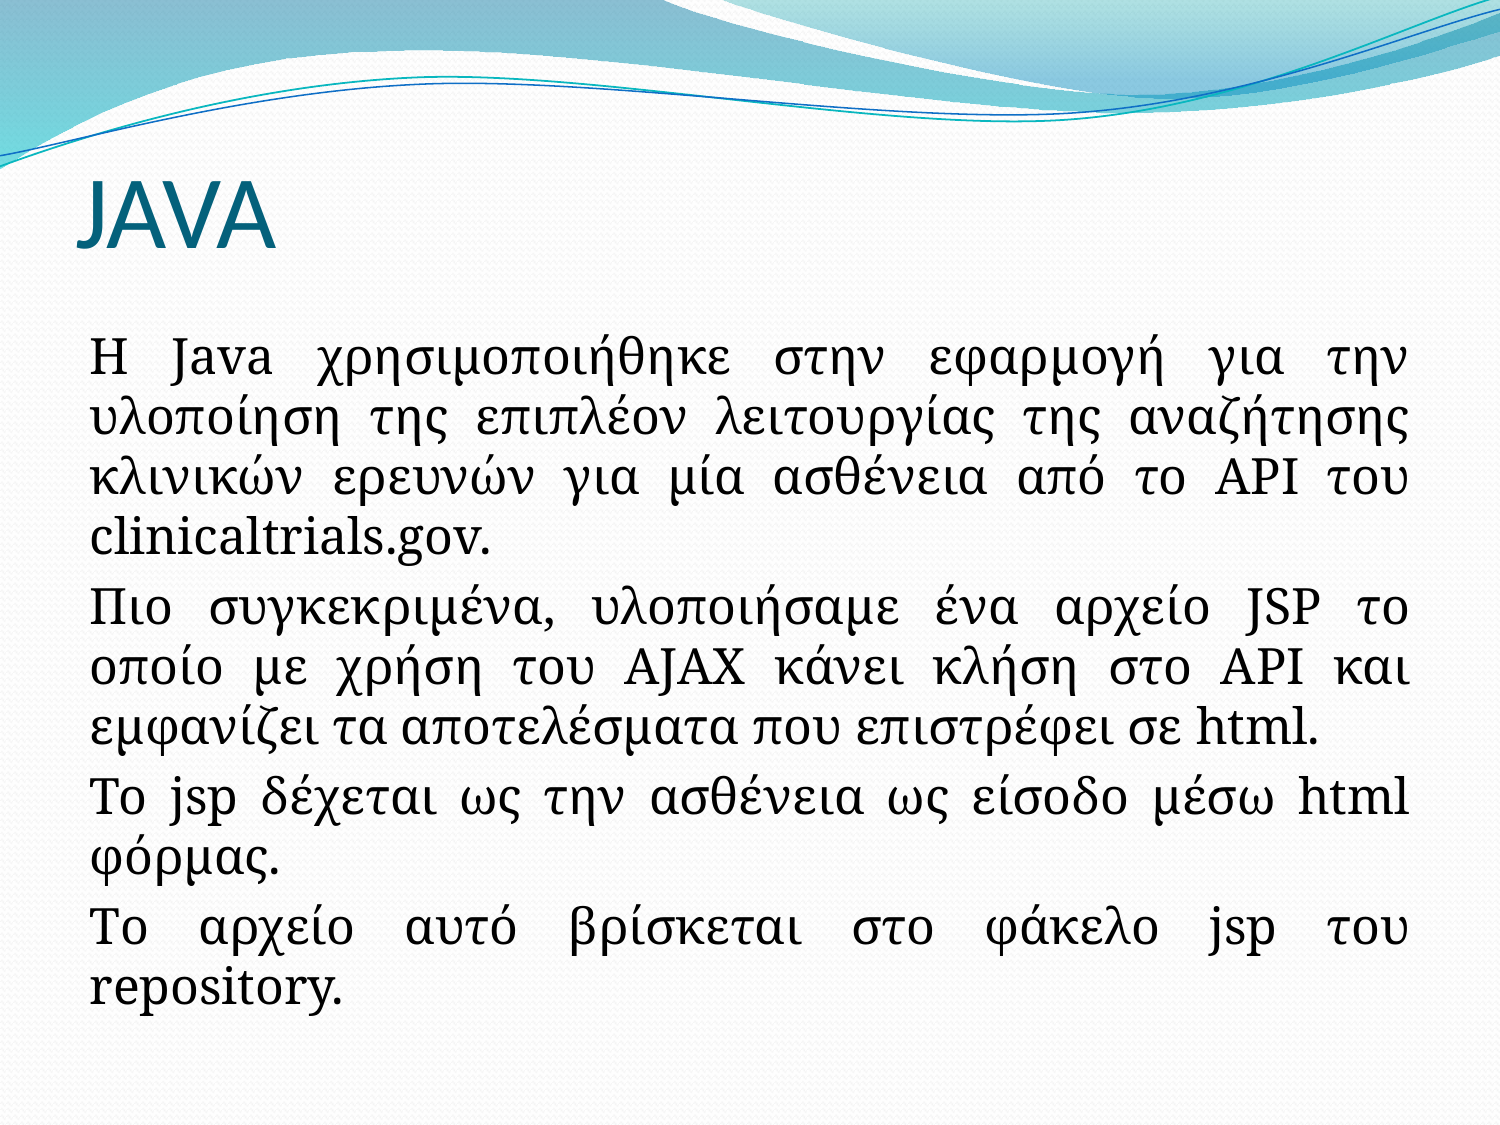

# JAVA
Η Java χρησιμοποιήθηκε στην εφαρμογή για την υλοποίηση της επιπλέον λειτουργίας της αναζήτησης κλινικών ερευνών για μία ασθένεια από το API του clinicaltrials.gov.
Πιο συγκεκριμένα, υλοποιήσαμε ένα αρχείο JSP το οποίο με χρήση του AJAX κάνει κλήση στο API και εμφανίζει τα αποτελέσματα που επιστρέφει σε html.
Το jsp δέχεται ως την ασθένεια ως είσοδο μέσω html φόρμας.
Τo αρχείo αυτό βρίσκεται στο φάκελο jsp του repository.